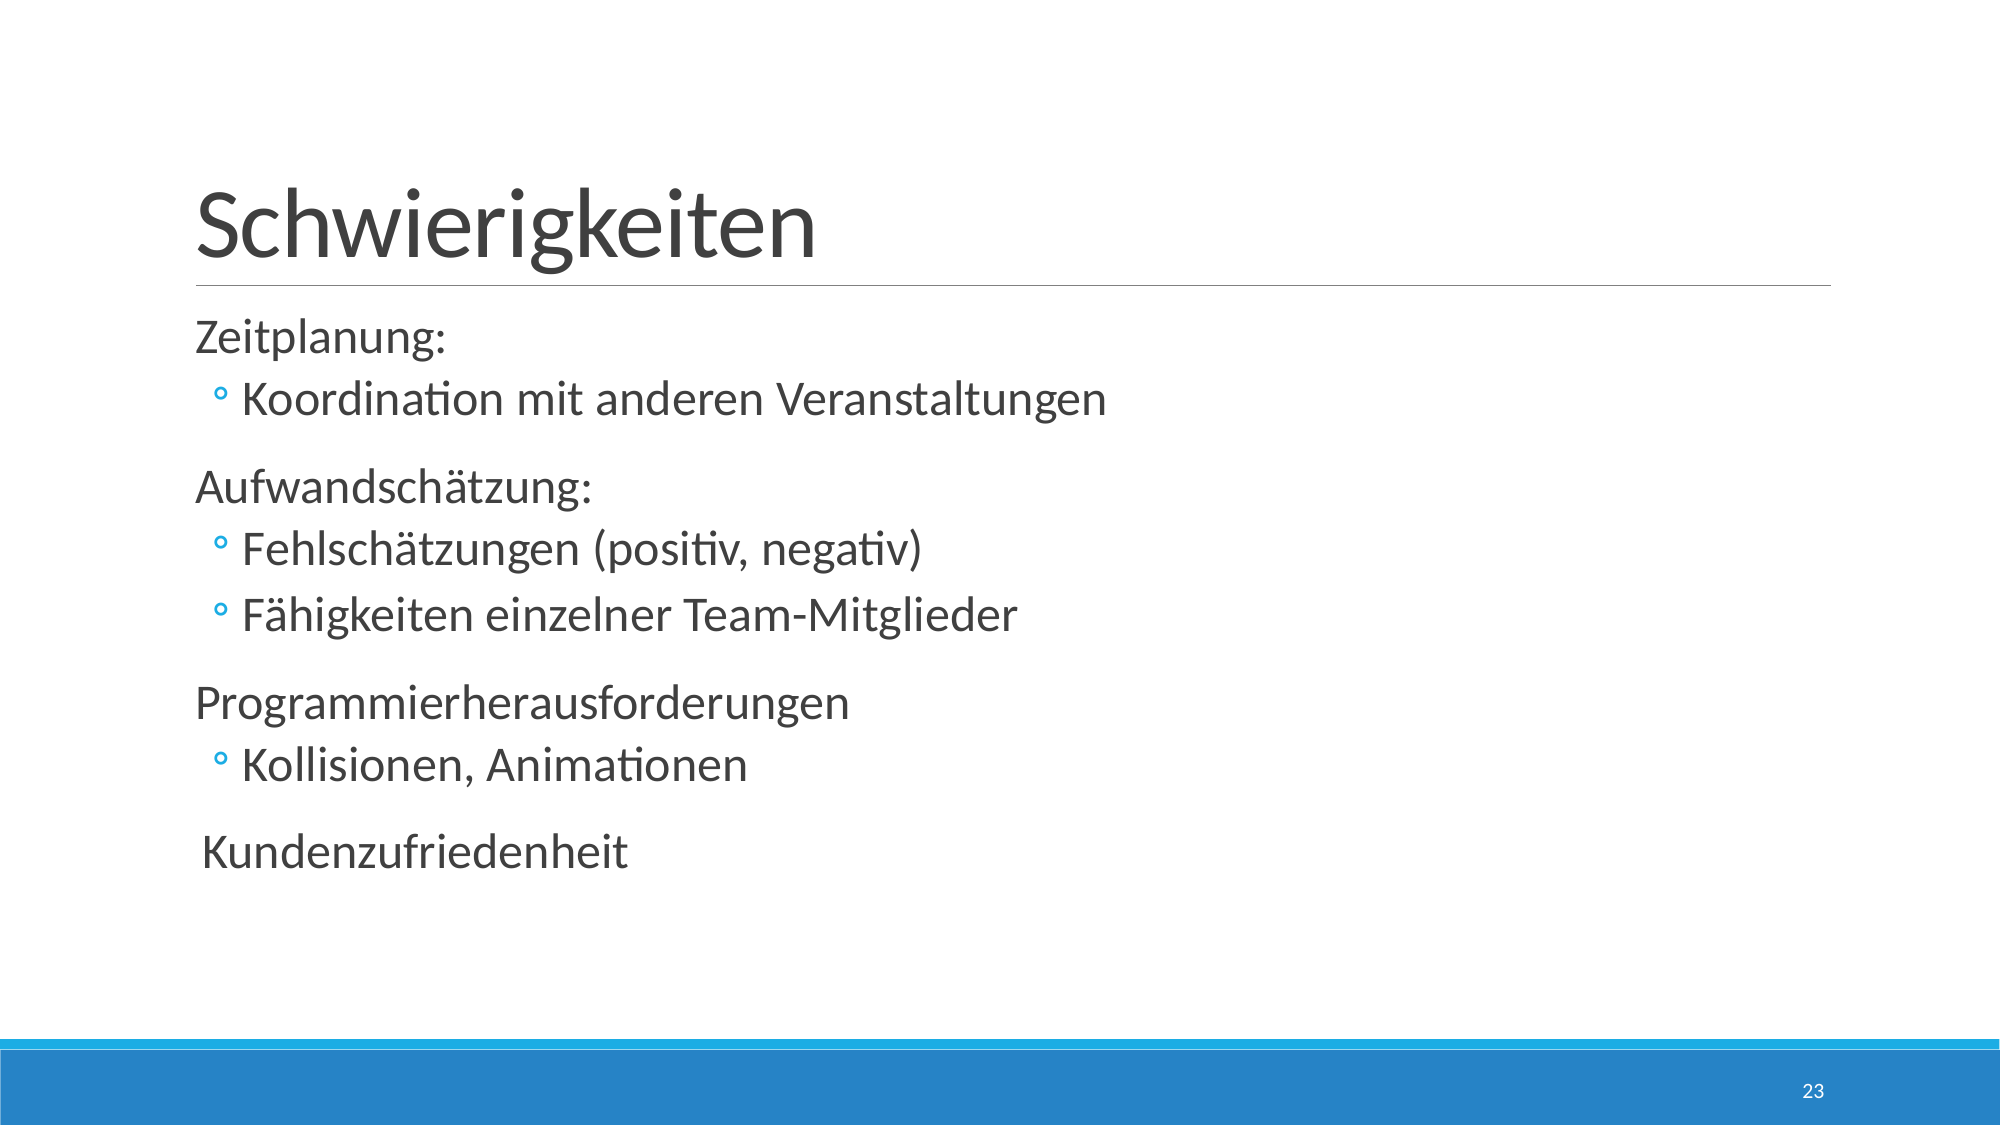

# Schwierigkeiten
Zeitplanung:
Koordination mit anderen Veranstaltungen
Aufwandschätzung:
Fehlschätzungen (positiv, negativ)
Fähigkeiten einzelner Team-Mitglieder
Programmierherausforderungen
Kollisionen, Animationen
  Kundenzufriedenheit
23